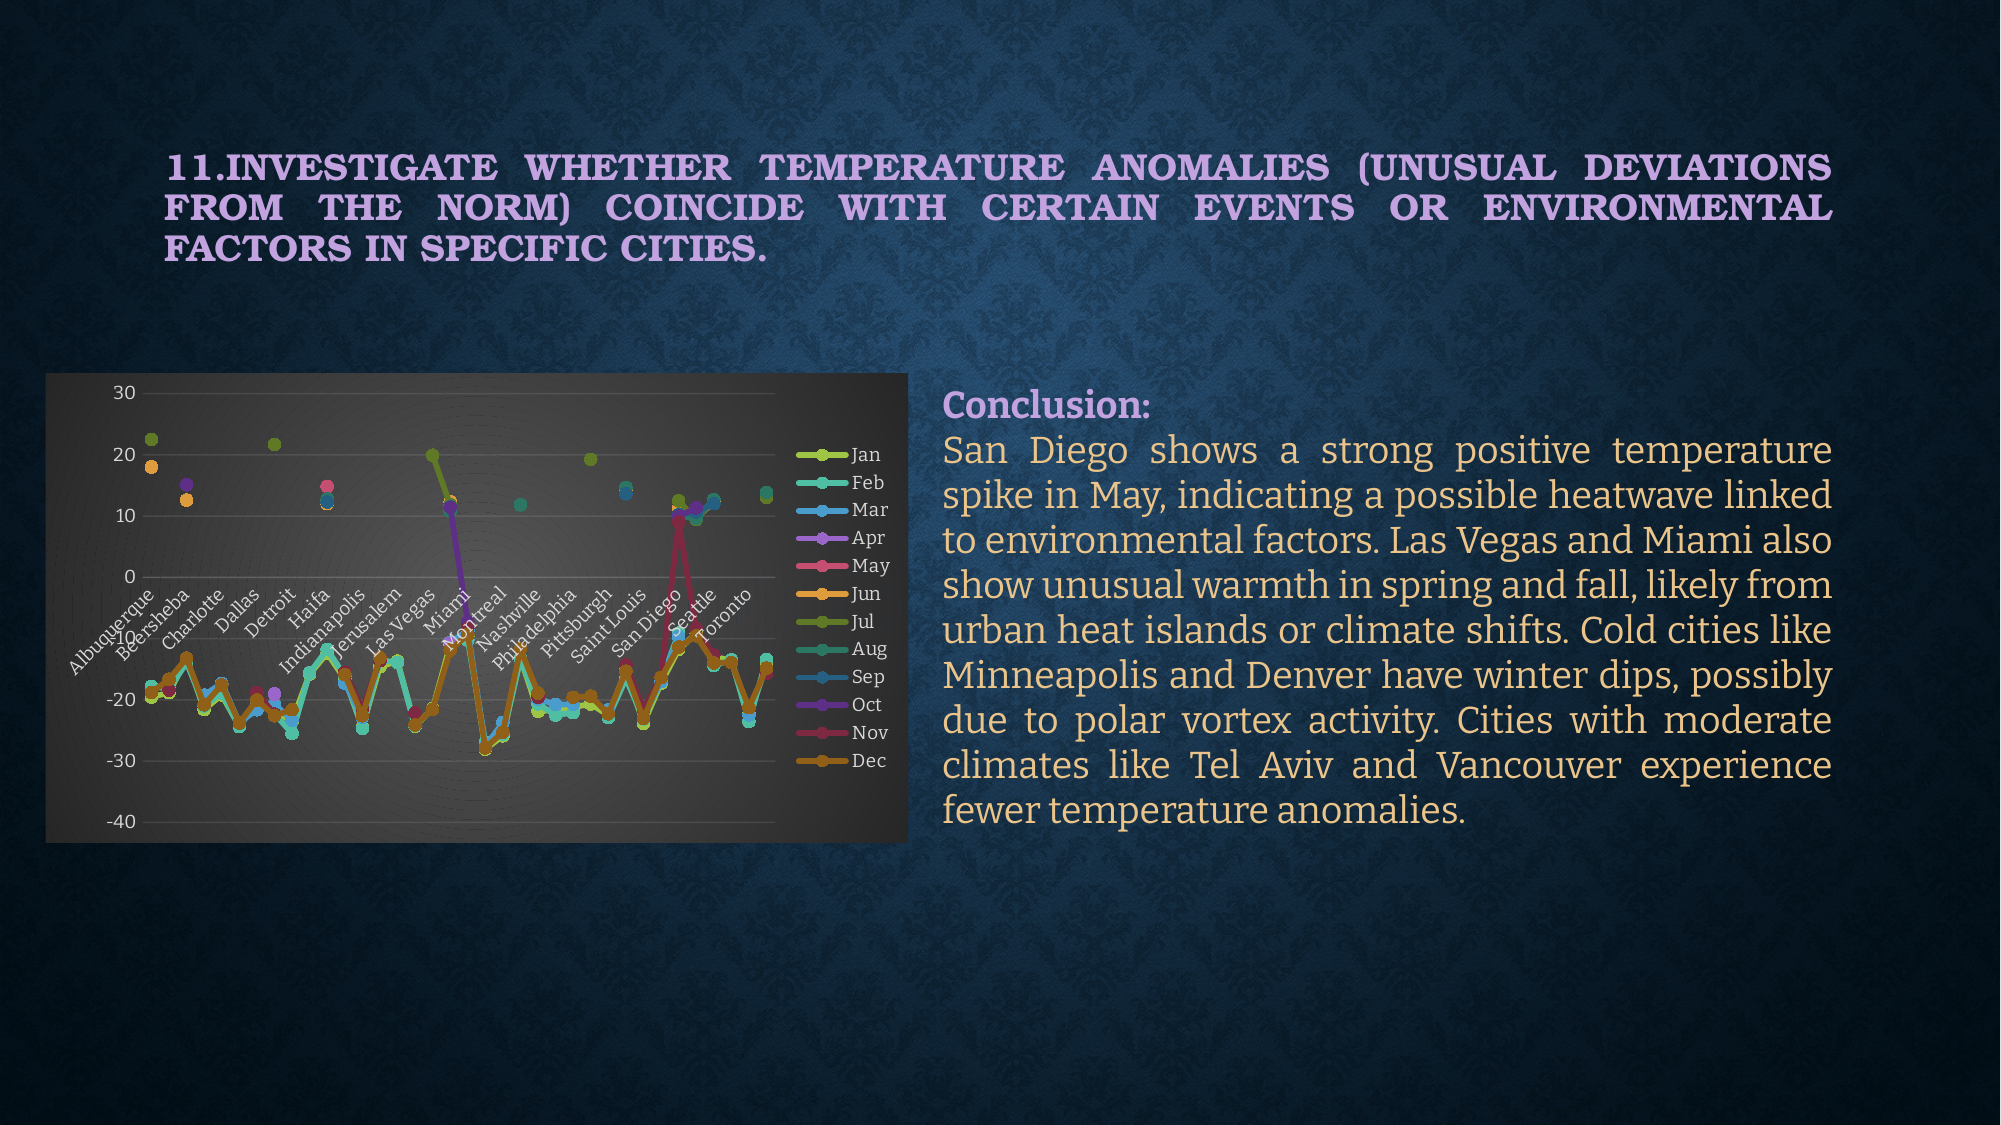

# 11.Investigate whether temperature anomalies (unusual deviations from the norm) coincide with certain events or environmental factors in specific cities.
Conclusion:
San Diego shows a strong positive temperature spike in May, indicating a possible heatwave linked to environmental factors. Las Vegas and Miami also show unusual warmth in spring and fall, likely from urban heat islands or climate shifts. Cold cities like Minneapolis and Denver have winter dips, possibly due to polar vortex activity. Cities with moderate climates like Tel Aviv and Vancouver experience fewer temperature anomalies.

### Chart

| Category | Jan | Feb | Mar | Apr | May | Jun | Jul | Aug | Sep | Oct | Nov | Dec |
|---|---|---|---|---|---|---|---|---|---|---|---|---|
| Albuquerque | -19.541379201280833 | -17.79972816731092 | None | None | None | 18.013484049209804 | 22.514171549209834 | None | None | None | None | -18.824592706331742 |
| Atlanta | -18.83151861276187 | -18.182233921012138 | None | None | None | None | None | None | None | None | -18.41039997280793 | -16.640233306141297 |
| Beersheba | -13.257149716221805 | -13.944845100450967 | None | None | None | 12.614441476223897 | None | None | None | 15.098427441496701 | None | -13.198550360317709 |
| Boston | -21.588769624829414 | -20.983568002315316 | -19.237602598504505 | None | None | None | None | None | None | None | None | -20.813250562962843 |
| Charlotte | -19.18949206319892 | -18.893728618565834 | -17.3105899721885 | None | None | None | None | None | None | None | -17.580253166633074 | -17.545425580230265 |
| Chicago | -24.354178447712368 | -24.382042027255505 | -23.704118197805297 | None | None | None | None | None | None | None | None | -23.776720288862606 |
| Dallas | -20.04803557231228 | -20.31837814780592 | -21.619843177567844 | None | None | None | None | None | None | None | -18.830342135901223 | -20.012925817414246 |
| Denver | -21.83611241044531 | -22.241992618778557 | -20.718392792389785 | -19.039427514611912 | None | None | 21.7185516520546 | None | None | None | -22.338287667903632 | -22.59663700788696 |
| Detroit | -23.482715763570727 | -25.48444751472978 | -23.31388438203098 | None | None | None | None | None | None | None | None | -21.599459688030986 |
| Eilat | -15.790732027803902 | -15.601233538721093 | None | None | None | None | None | None | None | None | None | None |
| Haifa | -12.380776395376172 | -11.781746526465403 | None | None | 14.842086806867865 | 12.031170140201004 | 12.474295140201207 | 12.793613322019329 | 12.295086806867817 | None | None | None |
| Houston | -16.62058324043094 | -16.08740852738065 | -17.26100644404738 | None | None | None | None | None | None | None | -15.493511747077592 | -15.873865295016058 |
| Indianapolis | -24.45728483243815 | -24.68039720587072 | -22.83035440985681 | None | None | None | None | None | None | None | -21.5153856598568 | -22.59905711254128 |
| Jacksonville | -14.573337937911553 | -13.554885028085707 | -13.414518781673658 | None | None | None | None | None | None | None | -13.590885715155112 | -13.136166965155097 |
| Jerusalem | -13.688455760762123 | -13.87885568974384 | None | None | None | None | None | None | None | None | None | None |
| Kansas City | -24.289841005268535 | -24.220223217653743 | None | None | None | None | None | None | None | None | -22.116548144554272 | -24.104232595128746 |
| Las Vegas | -21.445031999116573 | None | None | None | None | None | 19.932785130512876 | None | None | None | None | -21.571848798058344 |
| Los Angeles | -10.951445188923335 | -10.648319372420389 | -10.612593677975942 | -10.761600622420396 | None | 12.337128544246223 | 11.820760488690656 | 10.764943063591456 | 11.498054730554571 | 11.439759173412883 | None | -11.863524764782348 |
| Miami | -9.529544229457654 | -10.271548307953568 | -8.66769964498636 | None | None | None | None | None | None | -7.2953385430328614 | -8.316919272199586 | -9.344737581494474 |
| Minneapolis | -28.0531920061049 | -26.903748530457293 | -27.5872433942141 | None | None | None | None | None | None | None | None | -27.84372040144049 |
| Montreal | -25.873380267495 | -25.60851827002825 | -23.682746045265862 | None | None | None | None | None | None | None | None | -25.28052709364924 |
| Nahariyya | -13.177455253836852 | -13.295726222418669 | None | None | None | None | None | 11.8349927497836 | None | None | None | -11.703185300007888 |
| Nashville | -21.865389760057525 | -20.656754369942526 | -19.832458446138403 | None | None | None | None | None | None | None | -19.57838761280504 | -18.89696689106205 |
| New York | -21.617598744897137 | -22.491942812595187 | -20.776897590361127 | None | None | None | None | None | None | None | None | None |
| Philadelphia | -21.178657219989578 | -22.091772667947073 | -20.712469489897554 | None | None | None | None | None | None | None | None | -19.581416002605803 |
| Phoenix | -20.679569613750008 | None | None | None | None | None | 19.26277760847227 | None | None | None | None | -19.39530302339347 |
| Pittsburgh | -22.508440702307798 | -22.88697478373286 | -21.628495711752333 | None | None | None | None | None | None | None | None | -22.2855445501134 |
| Portland | -15.220209636162403 | -16.520517868841 | None | None | None | 14.333541714855377 | 14.64537720484345 | 14.675742160825568 | 13.649065464492255 | None | -14.31025745217436 | -15.322299666882564 |
| Saint Louis | -23.867126337398595 | -23.102017277912157 | -22.506275945026463 | None | None | None | None | None | None | None | -21.565178722804305 | -23.05502833869323 |
| San Antonio | -17.28650220048101 | -16.992622396704864 | -17.04132626575251 | None | None | None | None | None | None | None | -16.311224939994855 | -16.34757754720729 |
| San Diego | -11.764063102690677 | -9.101369236951085 | -9.661765070284437 | None | 9.43631131860445 | 11.355075207493275 | 12.483193263048804 | 10.080951508915513 | 10.228853332492289 | 10.000721387896066 | 9.04313076304885 | -11.390396318525509 |
| San Francisco | -9.155839677155138 | None | None | None | None | 9.726708141389244 | 9.44700600032306 | 9.64654470313326 | 10.668745482108232 | 11.336202189008256 | -8.352063356033396 | -9.545317840258395 |
| Seattle | -12.927667277657472 | -14.398901312590928 | None | None | None | 12.309971981592314 | 12.650011350100607 | 12.682267958242337 | 12.029119520742304 | None | -12.712172726868685 | -13.973278178953082 |
| Tel Aviv District | -13.624412564297698 | -13.469349162312877 | None | None | None | None | None | None | None | None | None | -13.925276859716826 |
| Toronto | -22.34020288224734 | -23.53192643149738 | -22.458350760393092 | None | None | None | None | None | None | None | None | -21.27625701039311 |
| Vancouver | -14.441417265707159 | -13.397694358960083 | None | None | None | 13.08849611723015 | 13.068746117230214 | 13.869954450563545 | None | None | -15.701855610832189 | -14.81593314737757 |